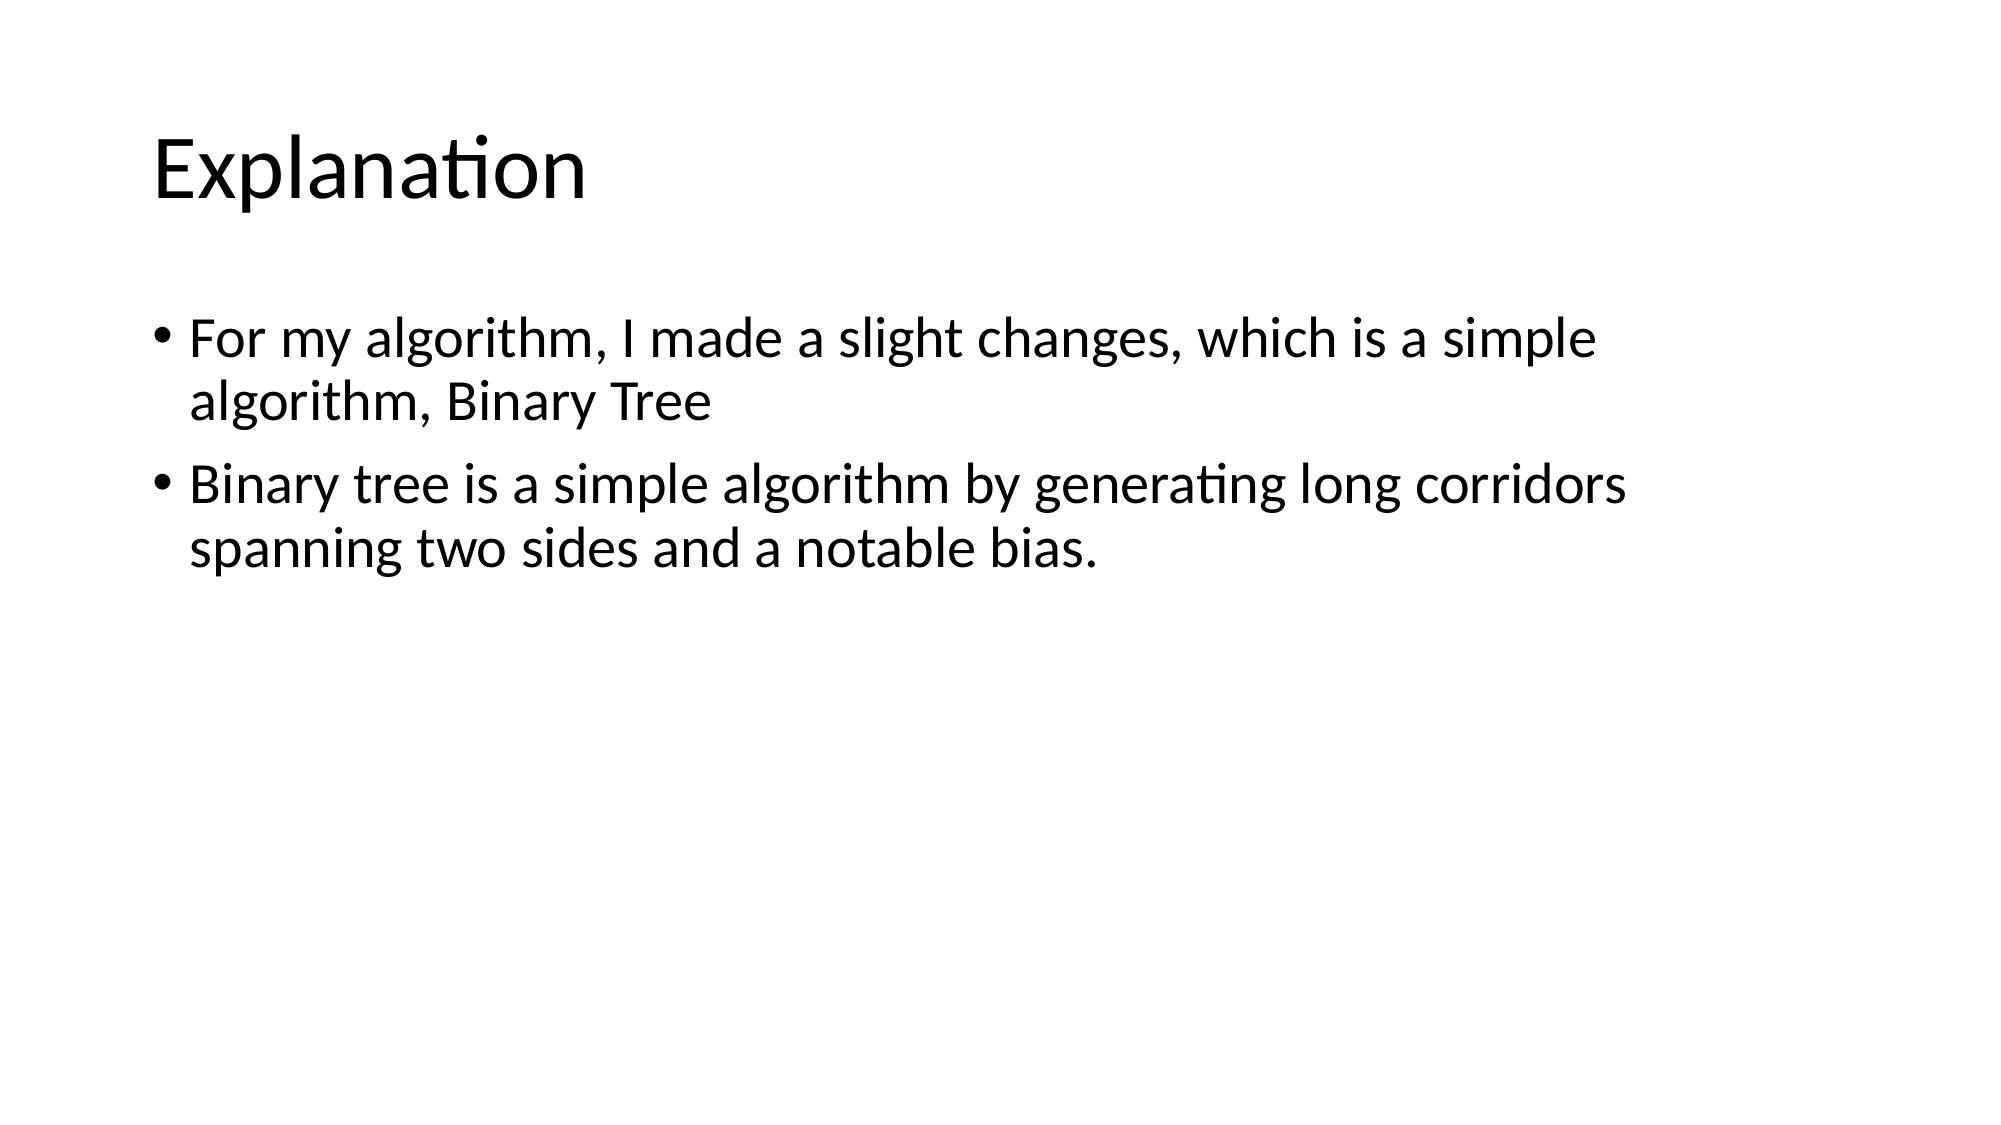

# Explanation
For my algorithm, I made a slight changes, which is a simple algorithm, Binary Tree
Binary tree is a simple algorithm by generating long corridors spanning two sides and a notable bias.